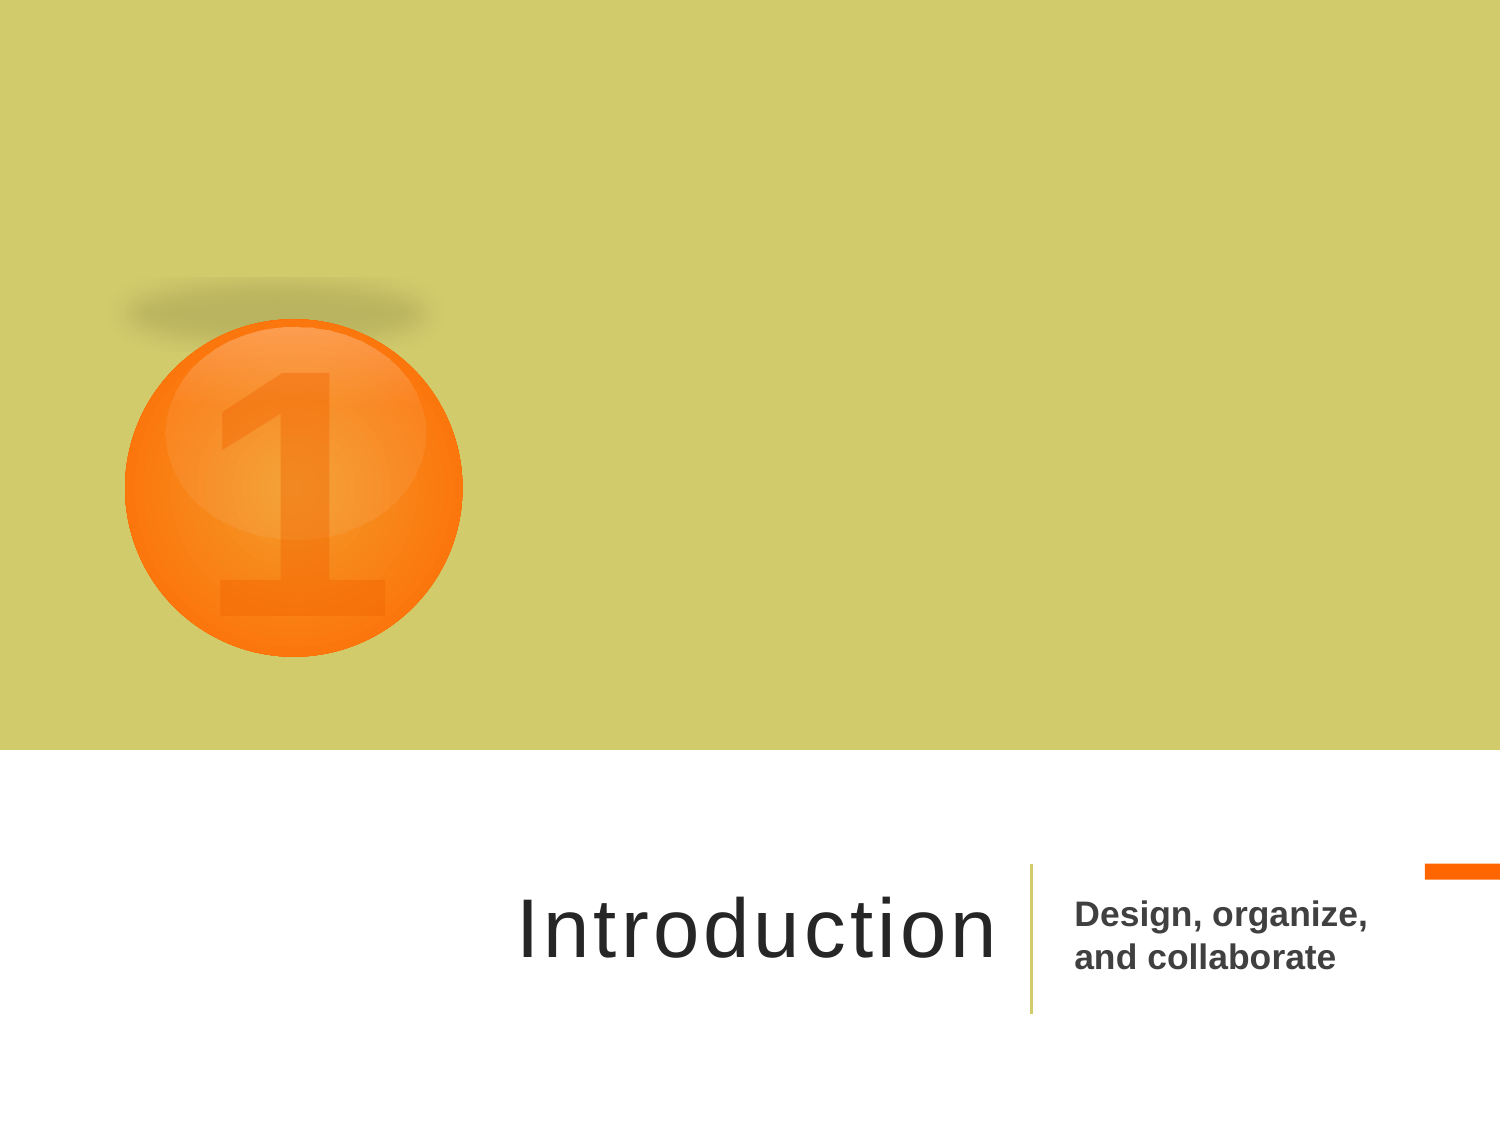

1
# Introduction
Design, organize, and collaborate